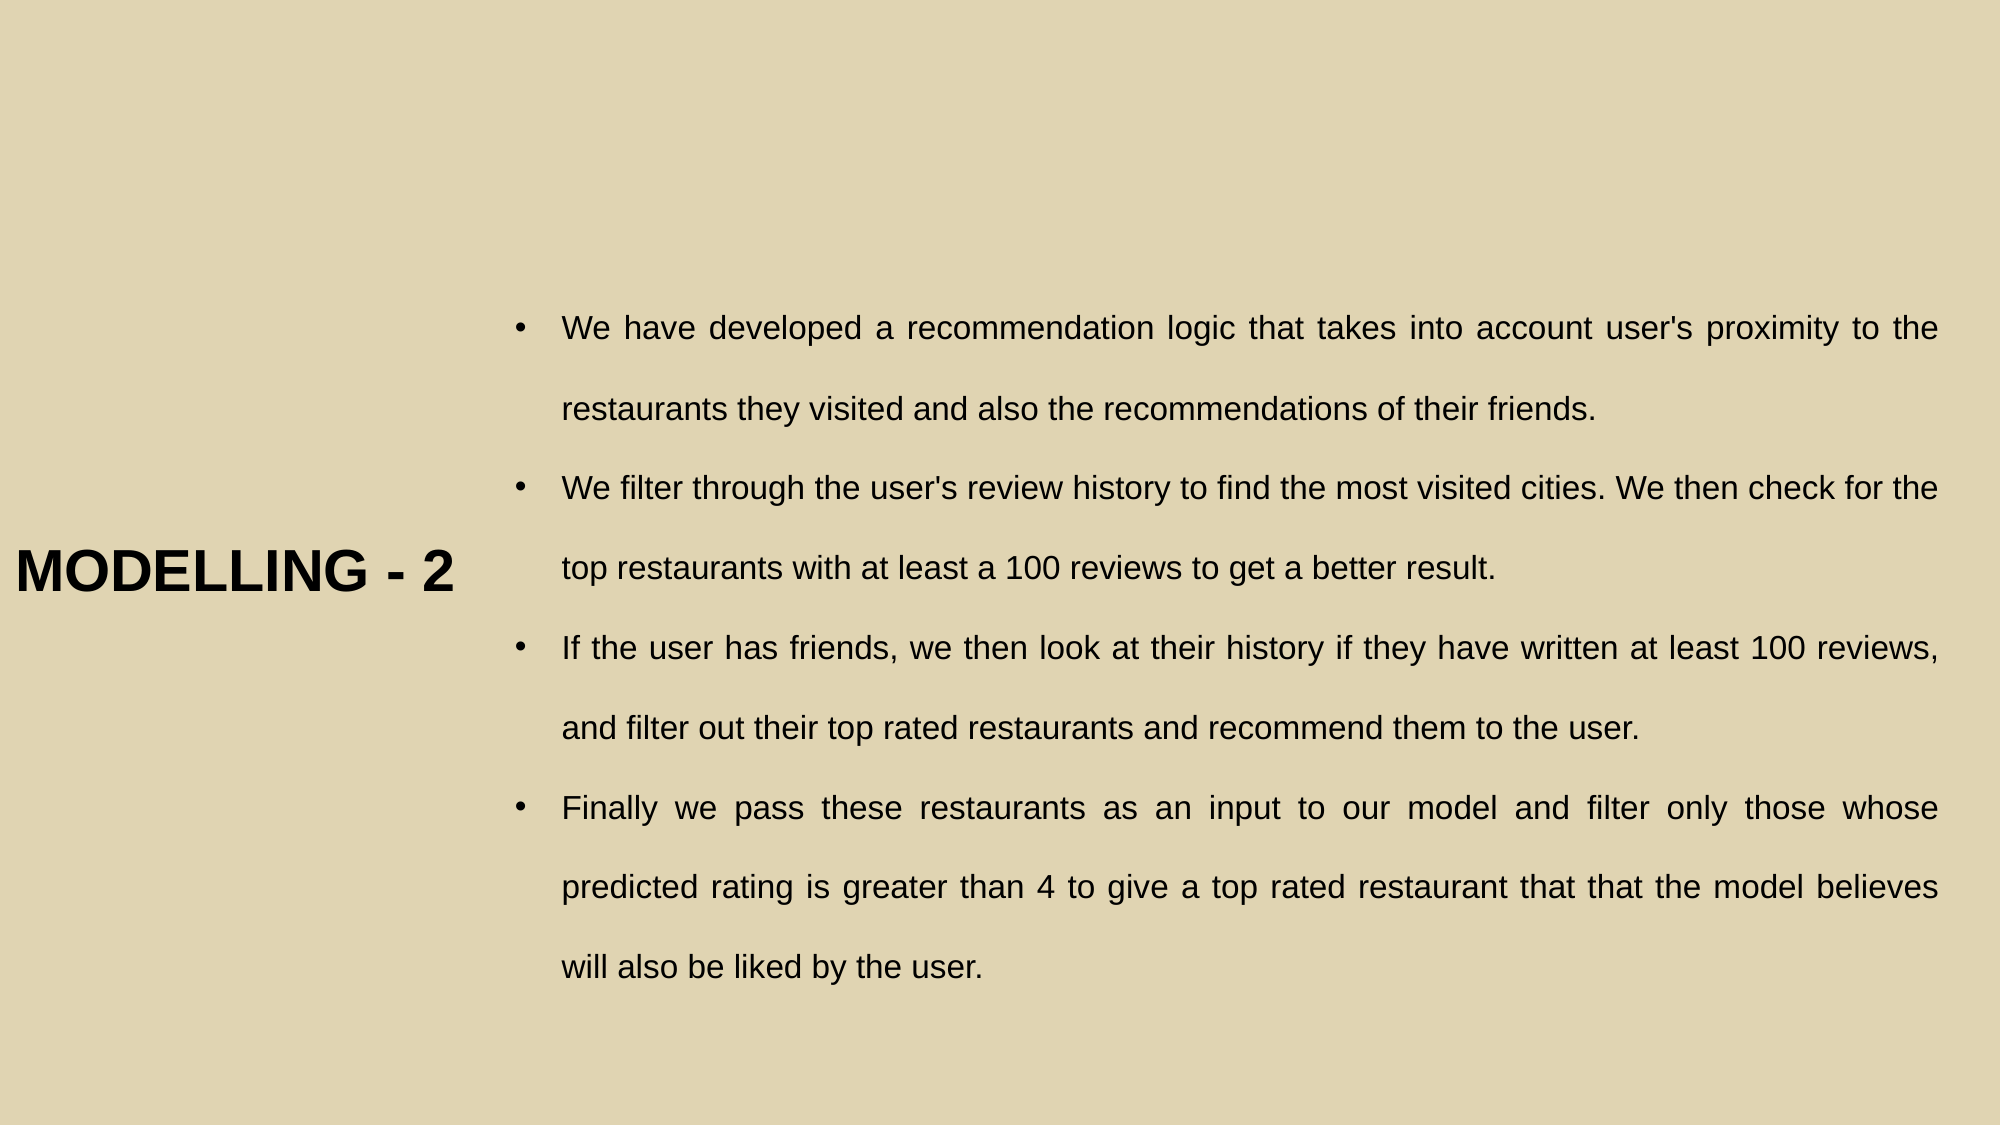

We have developed a recommendation logic that takes into account user's proximity to the restaurants they visited and also the recommendations of their friends.
We filter through the user's review history to find the most visited cities. We then check for the top restaurants with at least a 100 reviews to get a better result.
If the user has friends, we then look at their history if they have written at least 100 reviews, and filter out their top rated restaurants and recommend them to the user.
Finally we pass these restaurants as an input to our model and filter only those whose predicted rating is greater than 4 to give a top rated restaurant that that the model believes will also be liked by the user.
# Modelling - 2